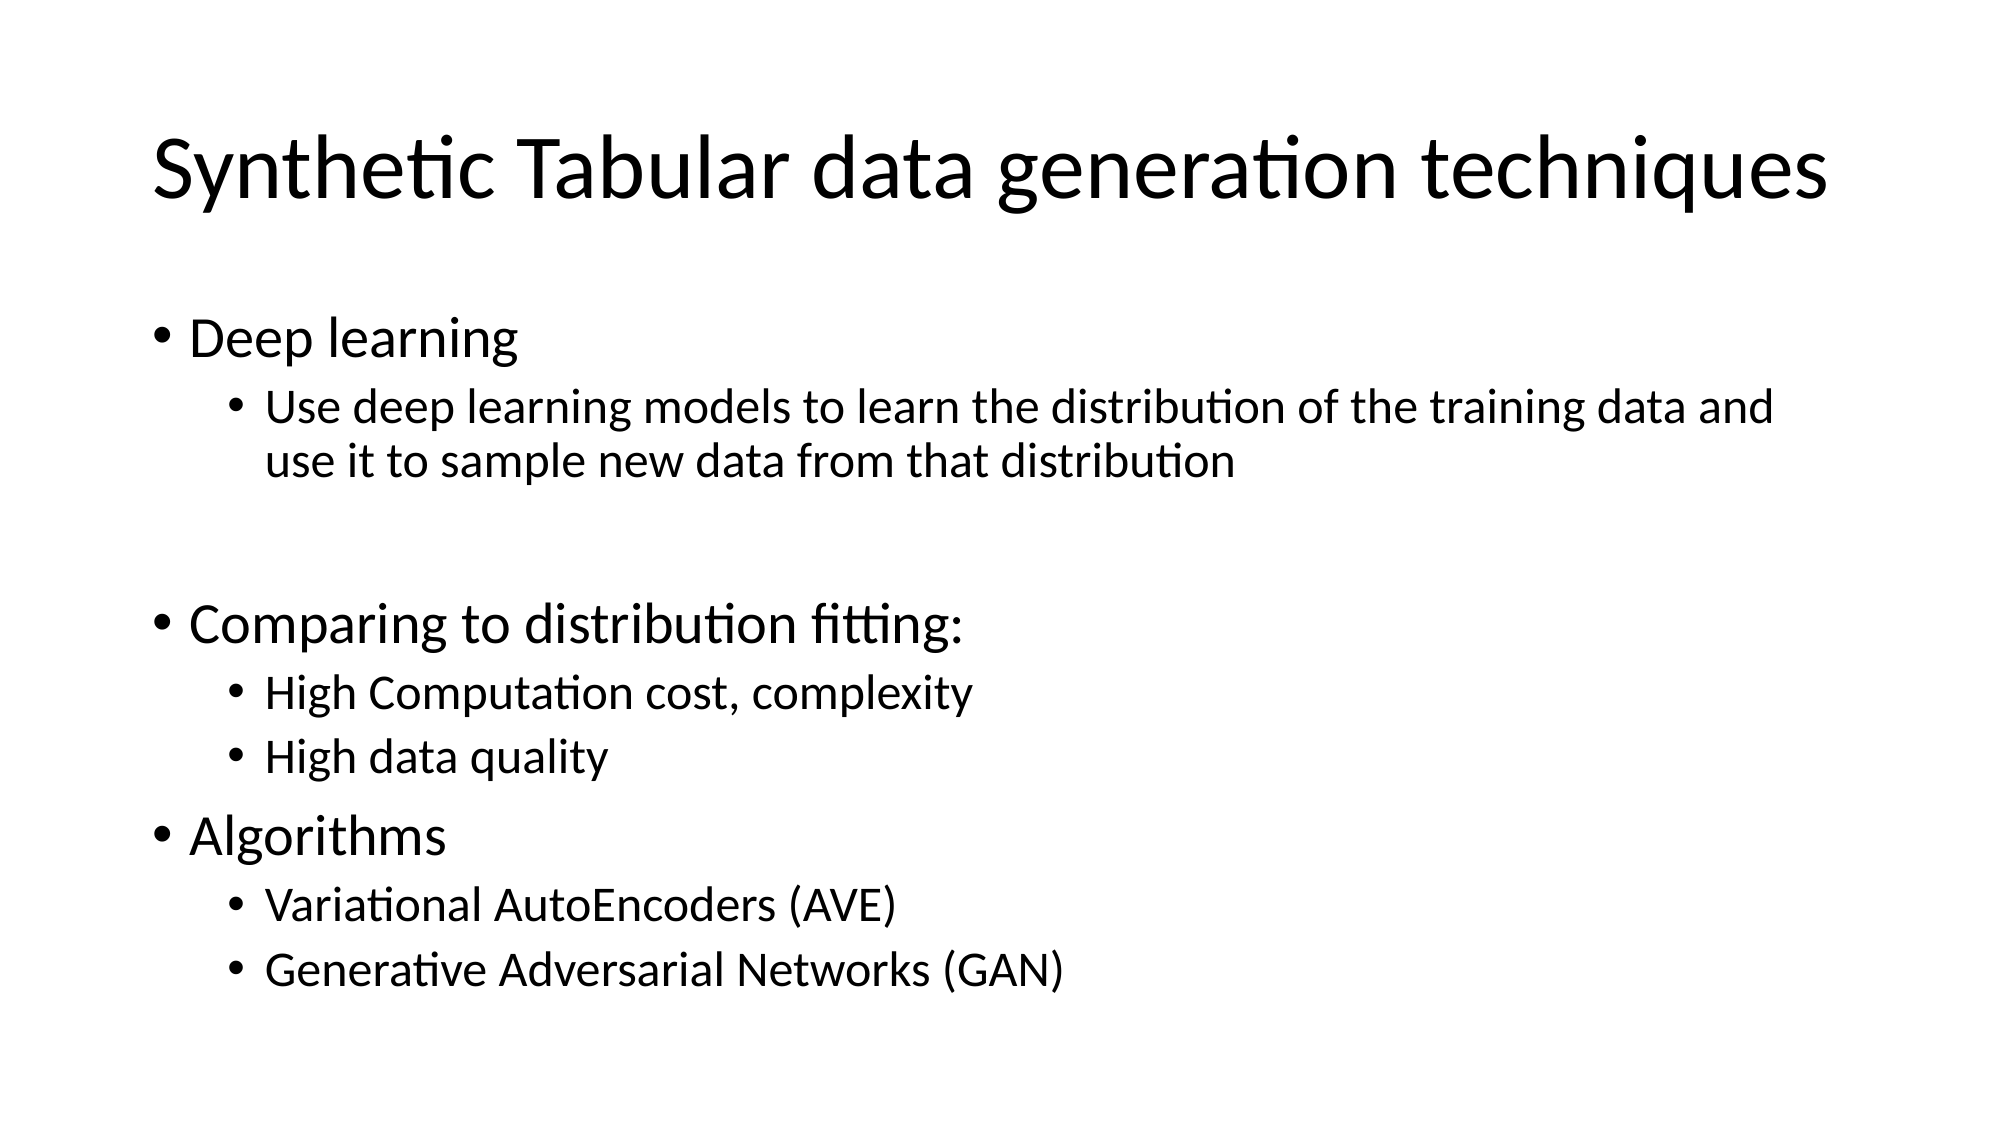

# Synthetic Tabular data generation techniques
Deep learning
Use deep learning models to learn the distribution of the training data and use it to sample new data from that distribution

Comparing to distribution fitting:
High Computation cost, complexity
High data quality
Algorithms
Variational AutoEncoders (AVE)
Generative Adversarial Networks (GAN)